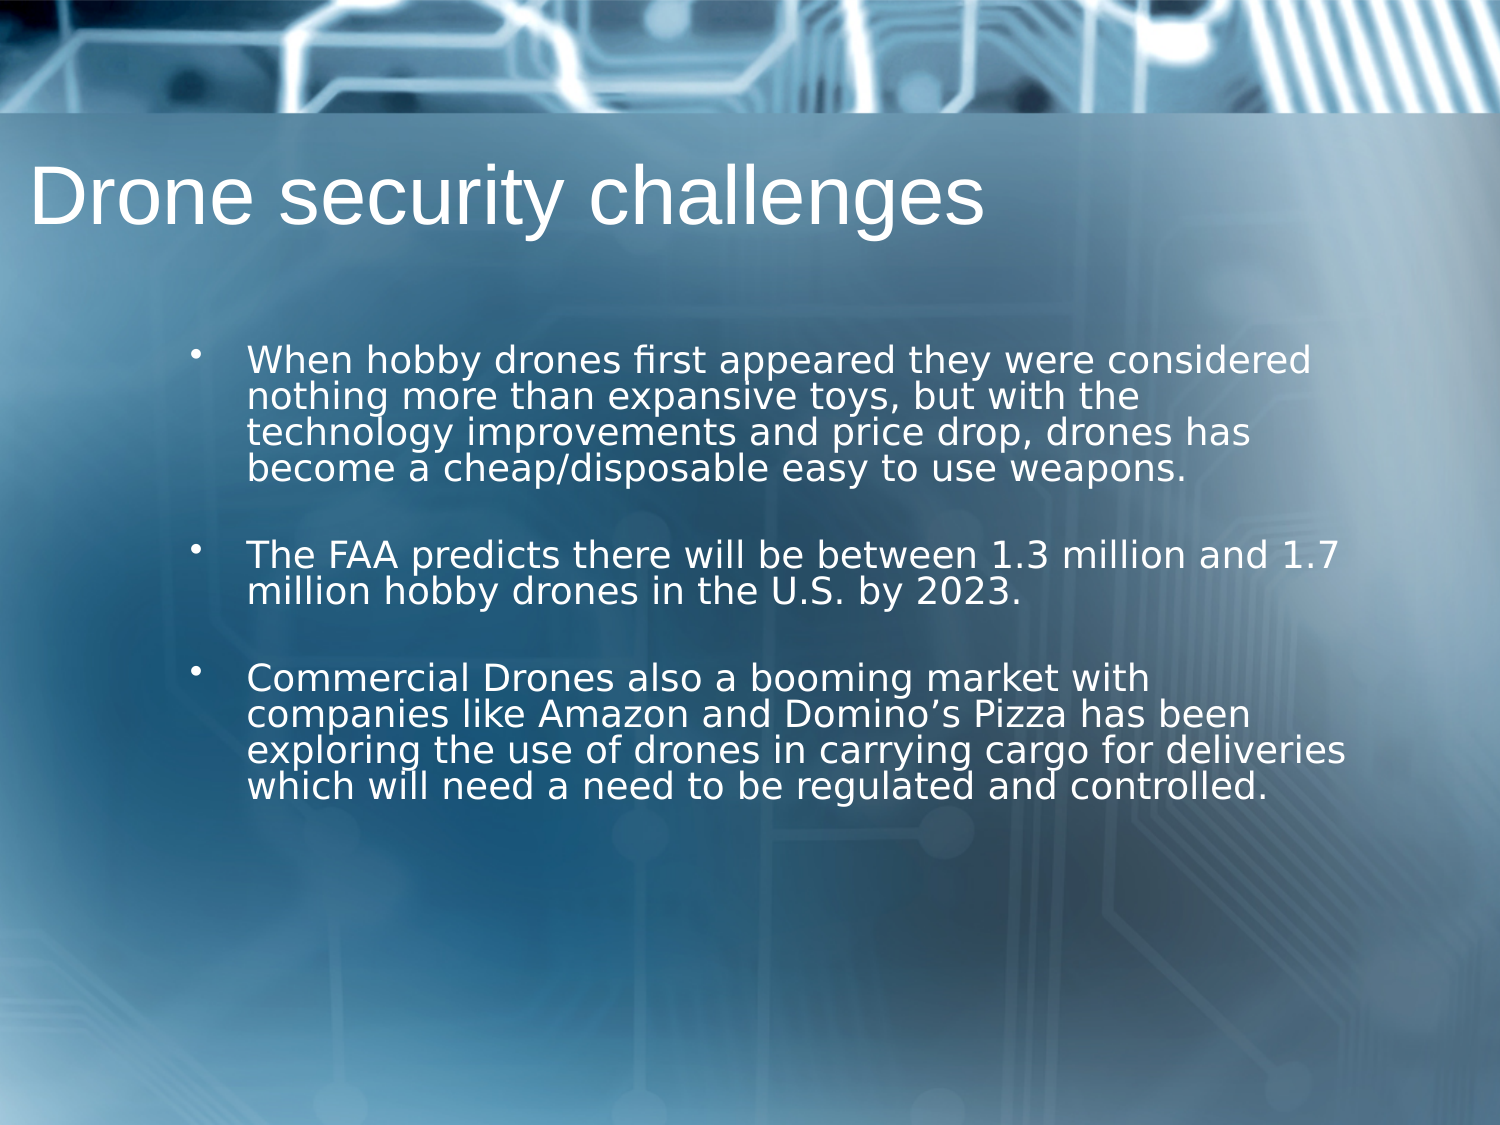

# Drone security challenges
When hobby drones first appeared they were considered nothing more than expansive toys, but with the technology improvements and price drop, drones has become a cheap/disposable easy to use weapons.

The FAA predicts there will be between 1.3 million and 1.7 million hobby drones in the U.S. by 2023.

Commercial Drones also a booming market with companies like Amazon and Domino’s Pizza has been exploring the use of drones in carrying cargo for deliveries which will need a need to be regulated and controlled.